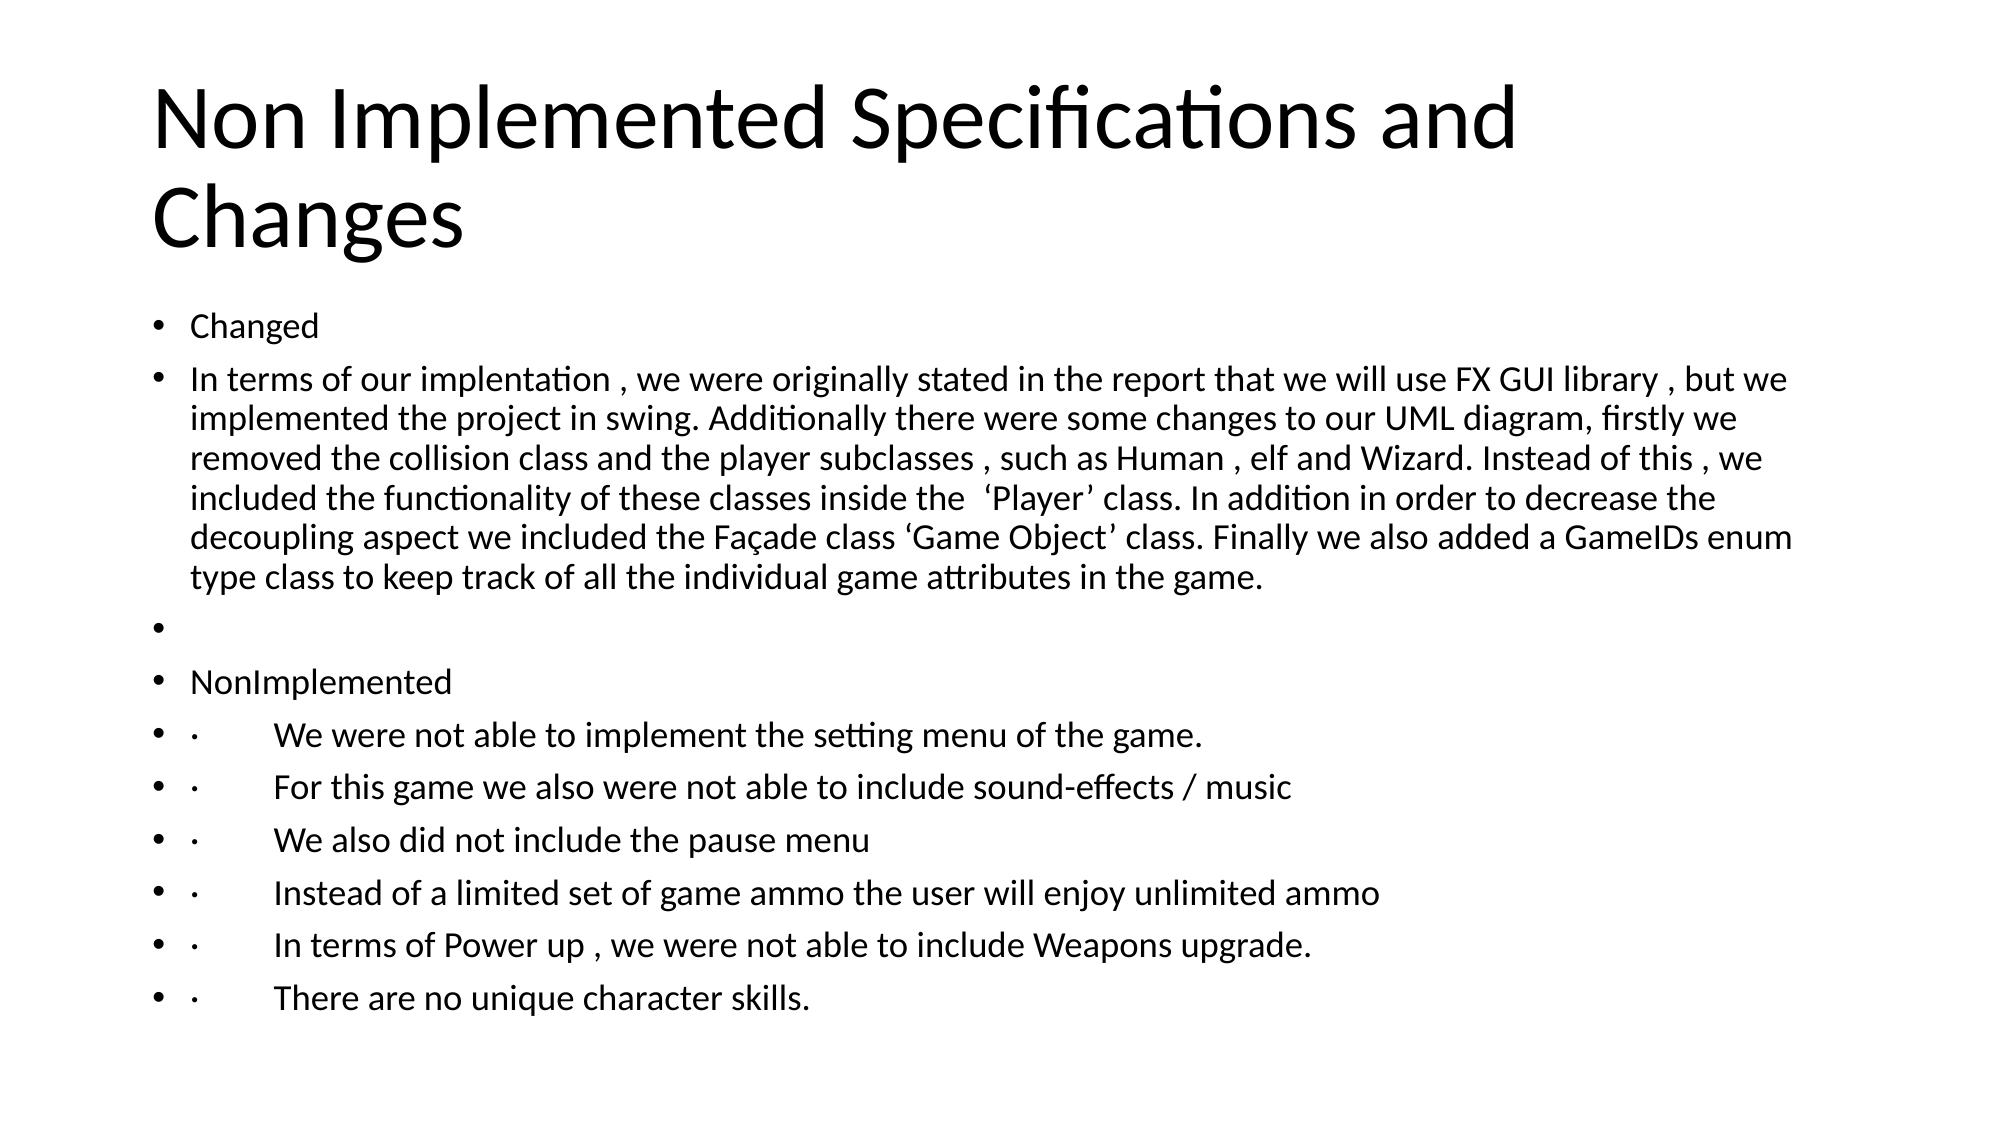

# Non Implemented Specifications and Changes
Changed
In terms of our implentation , we were originally stated in the report that we will use FX GUI library , but we implemented the project in swing. Additionally there were some changes to our UML diagram, firstly we removed the collision class and the player subclasses , such as Human , elf and Wizard. Instead of this , we included the functionality of these classes inside the  ‘Player’ class. In addition in order to decrease the decoupling aspect we included the Façade class ‘Game Object’ class. Finally we also added a GameIDs enum type class to keep track of all the individual game attributes in the game.

NonImplemented
·         We were not able to implement the setting menu of the game.
·         For this game we also were not able to include sound-effects / music
·         We also did not include the pause menu
·         Instead of a limited set of game ammo the user will enjoy unlimited ammo
·         In terms of Power up , we were not able to include Weapons upgrade.
·         There are no unique character skills.